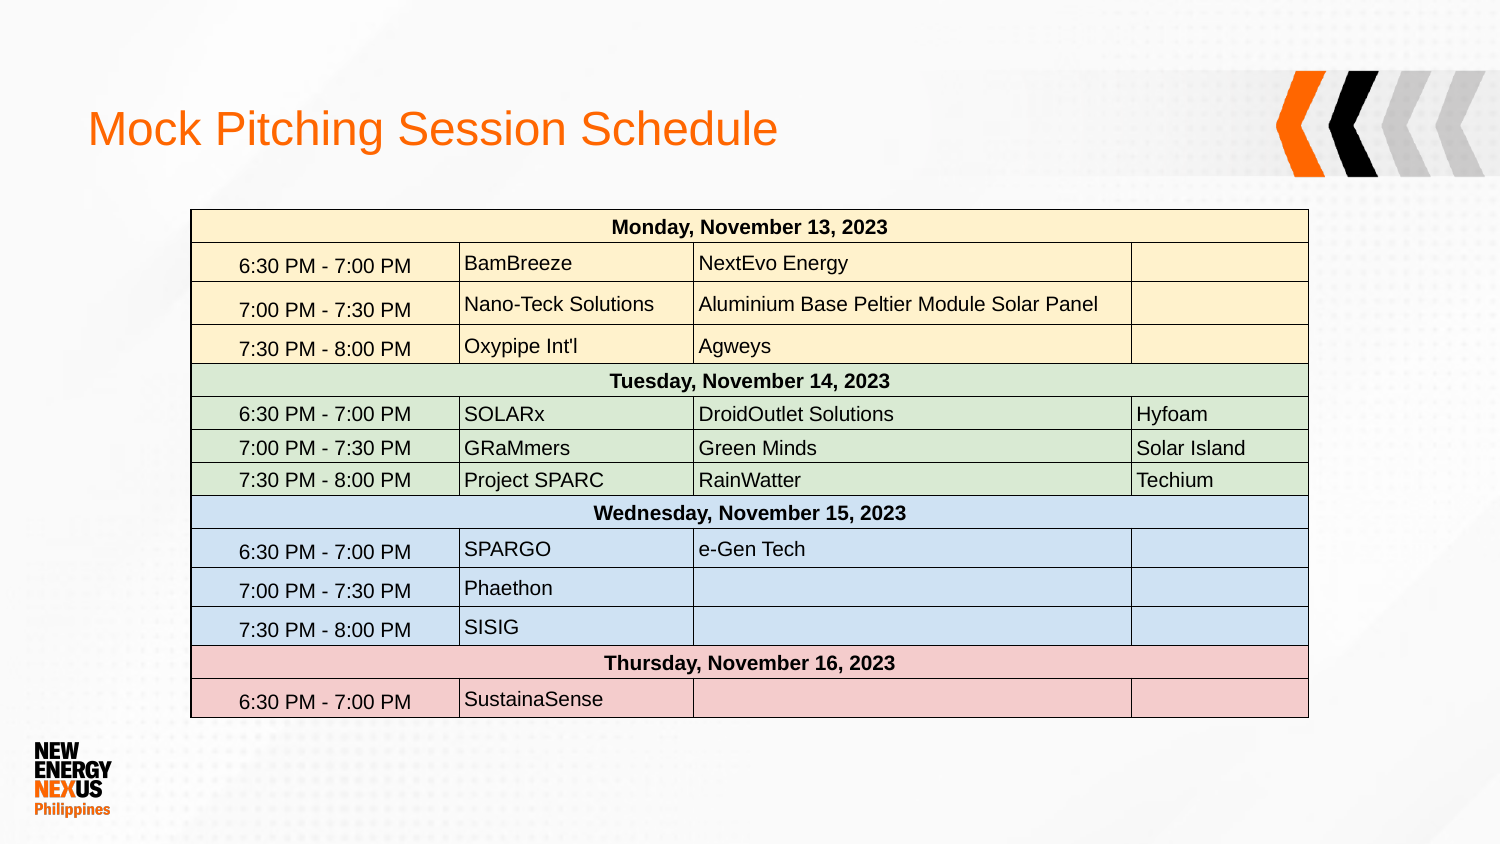

# Mock Pitching Session Schedule
| Monday, November 13, 2023 |  |  |  |
| --- | --- | --- | --- |
| 6:30 PM - 7:00 PM | BamBreeze | NextEvo Energy |  |
| 7:00 PM - 7:30 PM | Nano-Teck Solutions | Aluminium Base Peltier Module Solar Panel |  |
| 7:30 PM - 8:00 PM | Oxypipe Int'l | Agweys |  |
| Tuesday, November 14, 2023 |  |  |  |
| 6:30 PM - 7:00 PM | SOLARx | DroidOutlet Solutions | Hyfoam |
| 7:00 PM - 7:30 PM | GRaMmers | Green Minds | Solar Island |
| 7:30 PM - 8:00 PM | Project SPARC | RainWatter | Techium |
| Wednesday, November 15, 2023 |  |  |  |
| 6:30 PM - 7:00 PM | SPARGO | e-Gen Tech |  |
| 7:00 PM - 7:30 PM | Phaethon |  |  |
| 7:30 PM - 8:00 PM | SISIG |  |  |
| Thursday, November 16, 2023 |  |  |  |
| 6:30 PM - 7:00 PM | SustainaSense |  |  |